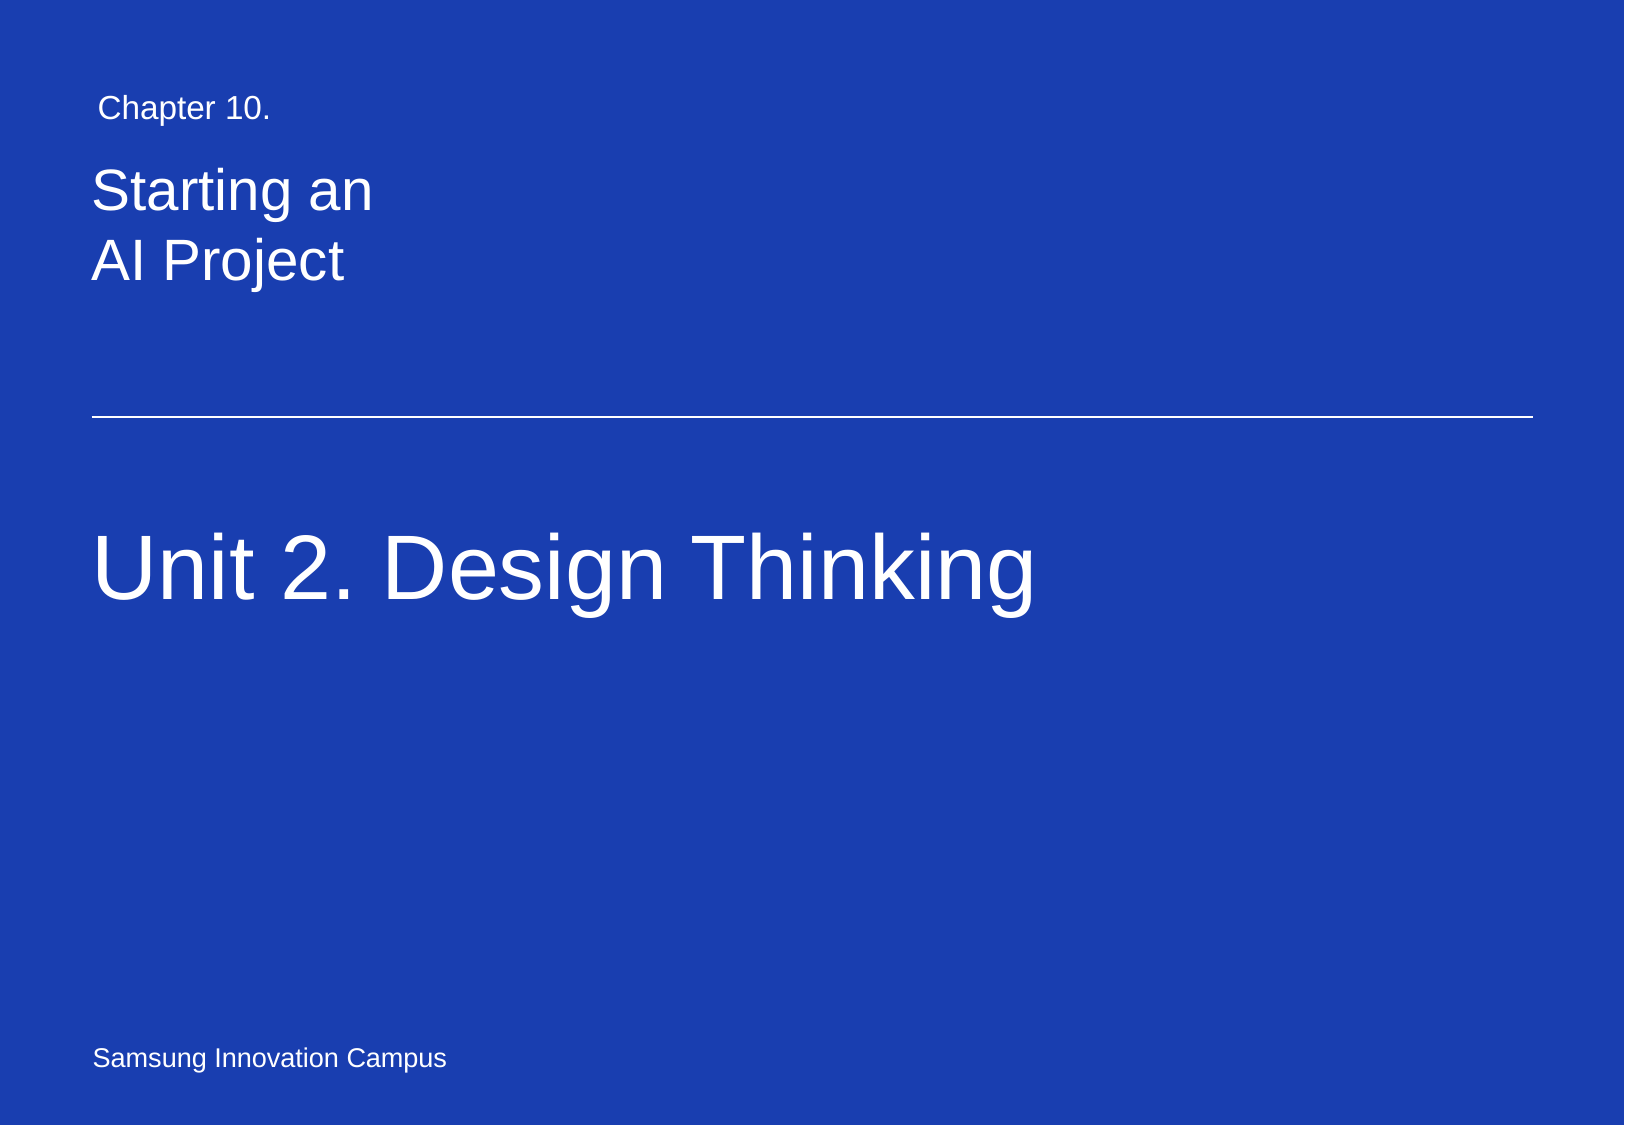

Chapter 10.
Starting an AI Project

Unit 2. Design Thinking